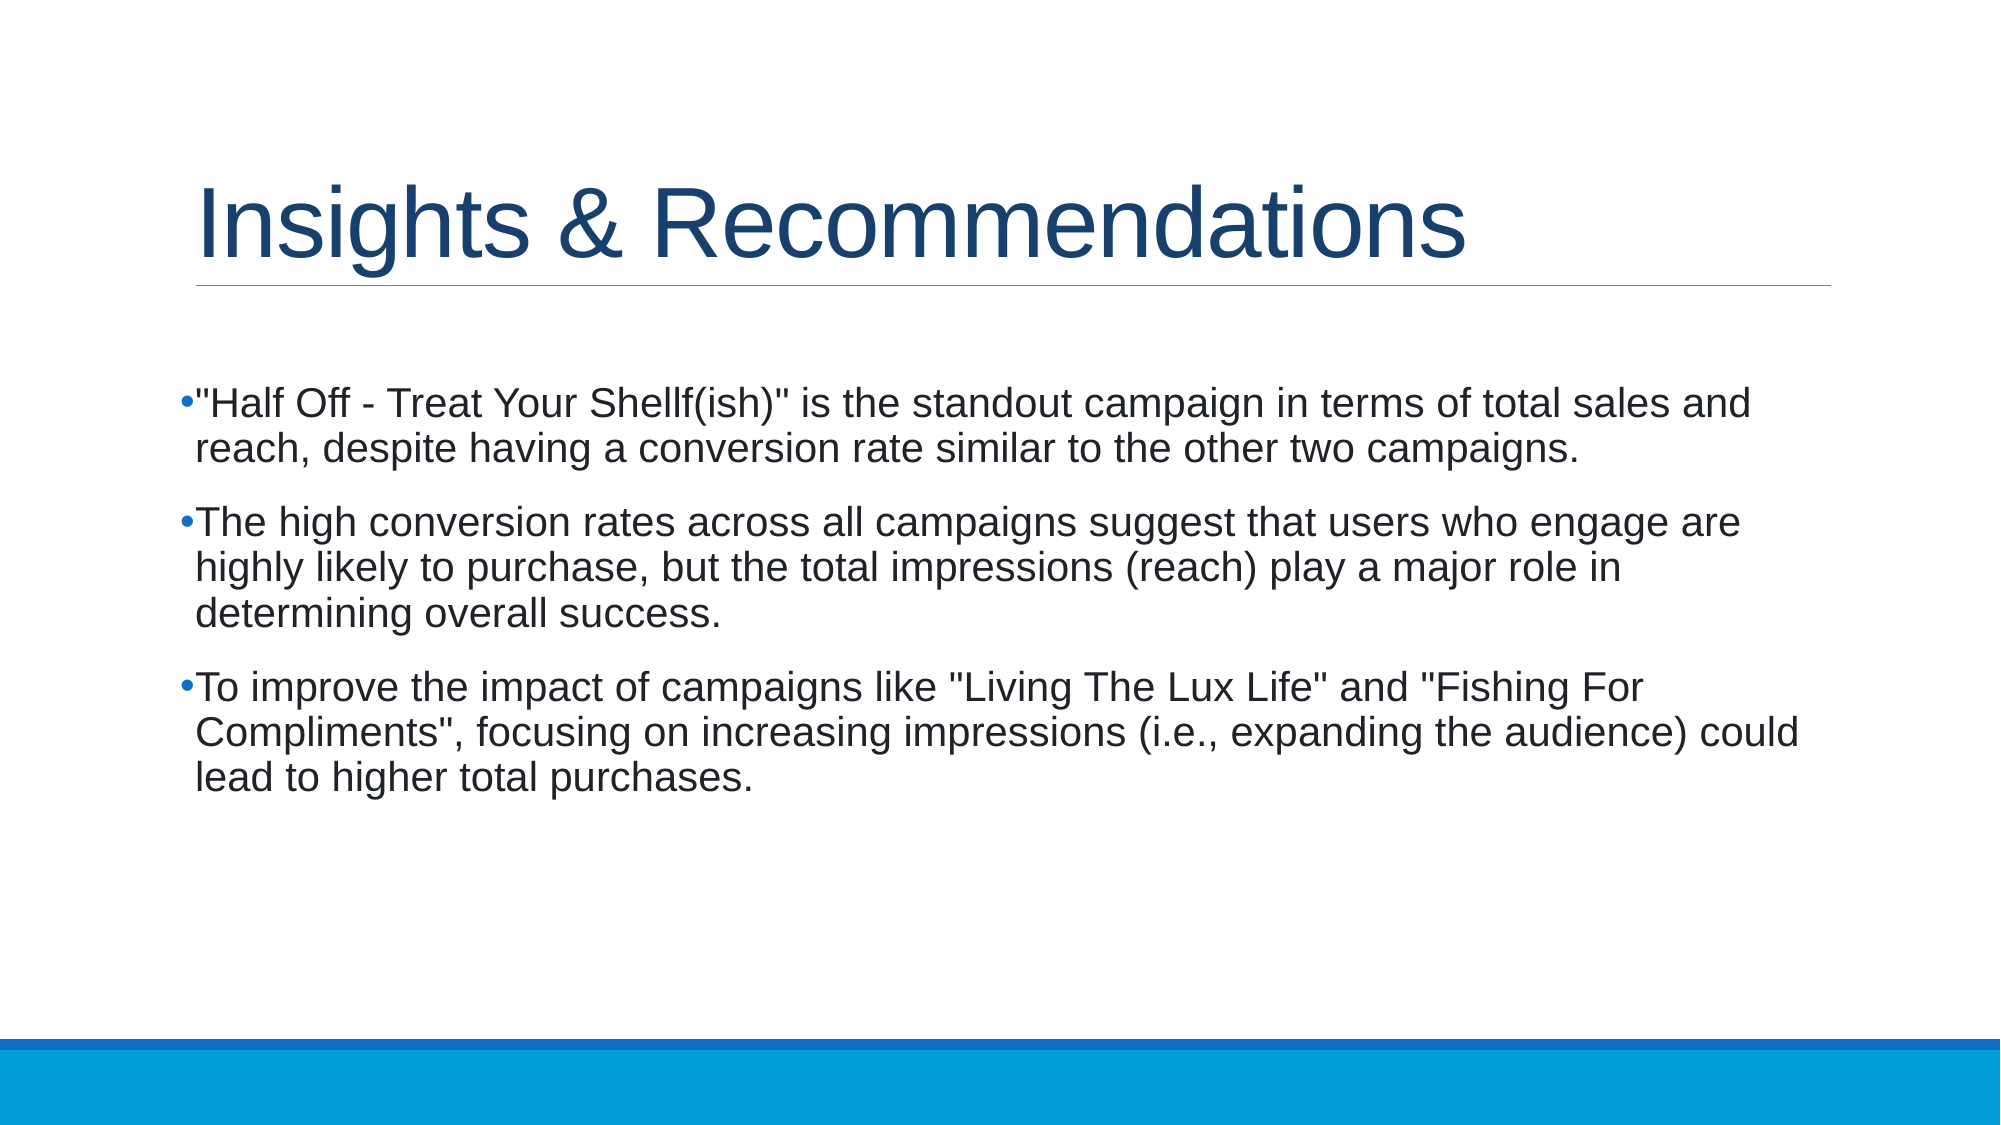

# Insights & Recommendations
"Half Off - Treat Your Shellf(ish)" is the standout campaign in terms of total sales and reach, despite having a conversion rate similar to the other two campaigns.
The high conversion rates across all campaigns suggest that users who engage are highly likely to purchase, but the total impressions (reach) play a major role in determining overall success.
To improve the impact of campaigns like "Living The Lux Life" and "Fishing For Compliments", focusing on increasing impressions (i.e., expanding the audience) could lead to higher total purchases.